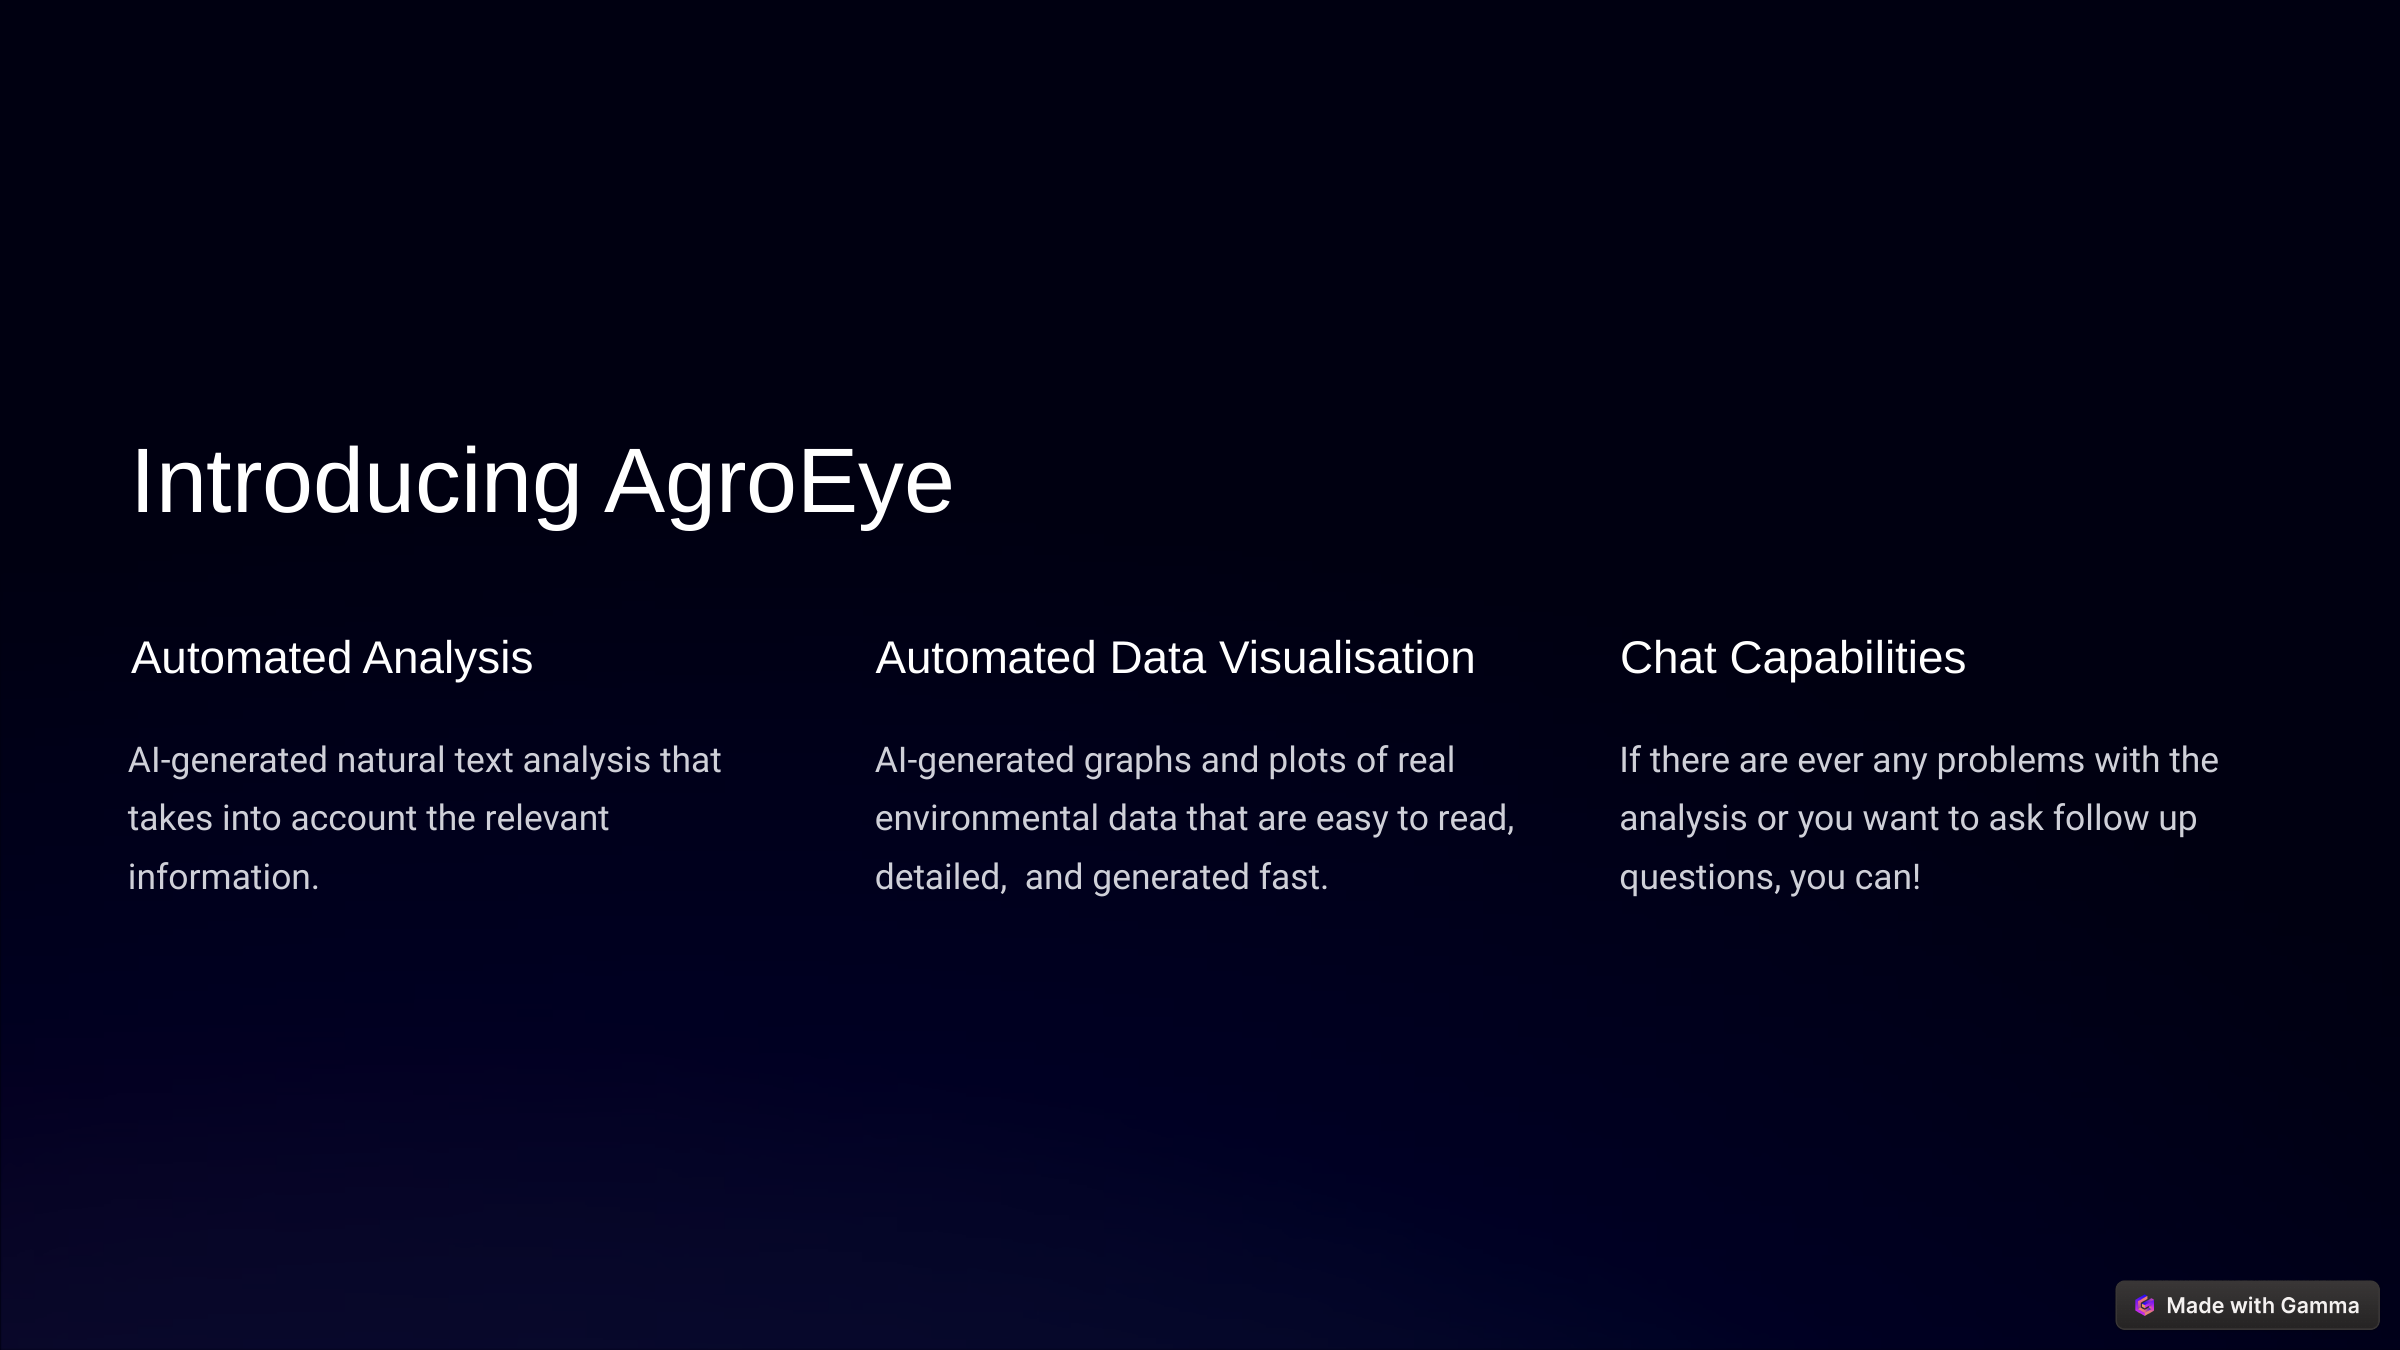

Introducing AgroEye
Automated Analysis
Automated Data Visualisation
Chat Capabilities
AI-generated natural text analysis that takes into account the relevant information.
AI-generated graphs and plots of real environmental data that are easy to read, detailed,  and generated fast.
If there are ever any problems with the analysis or you want to ask follow up questions, you can!